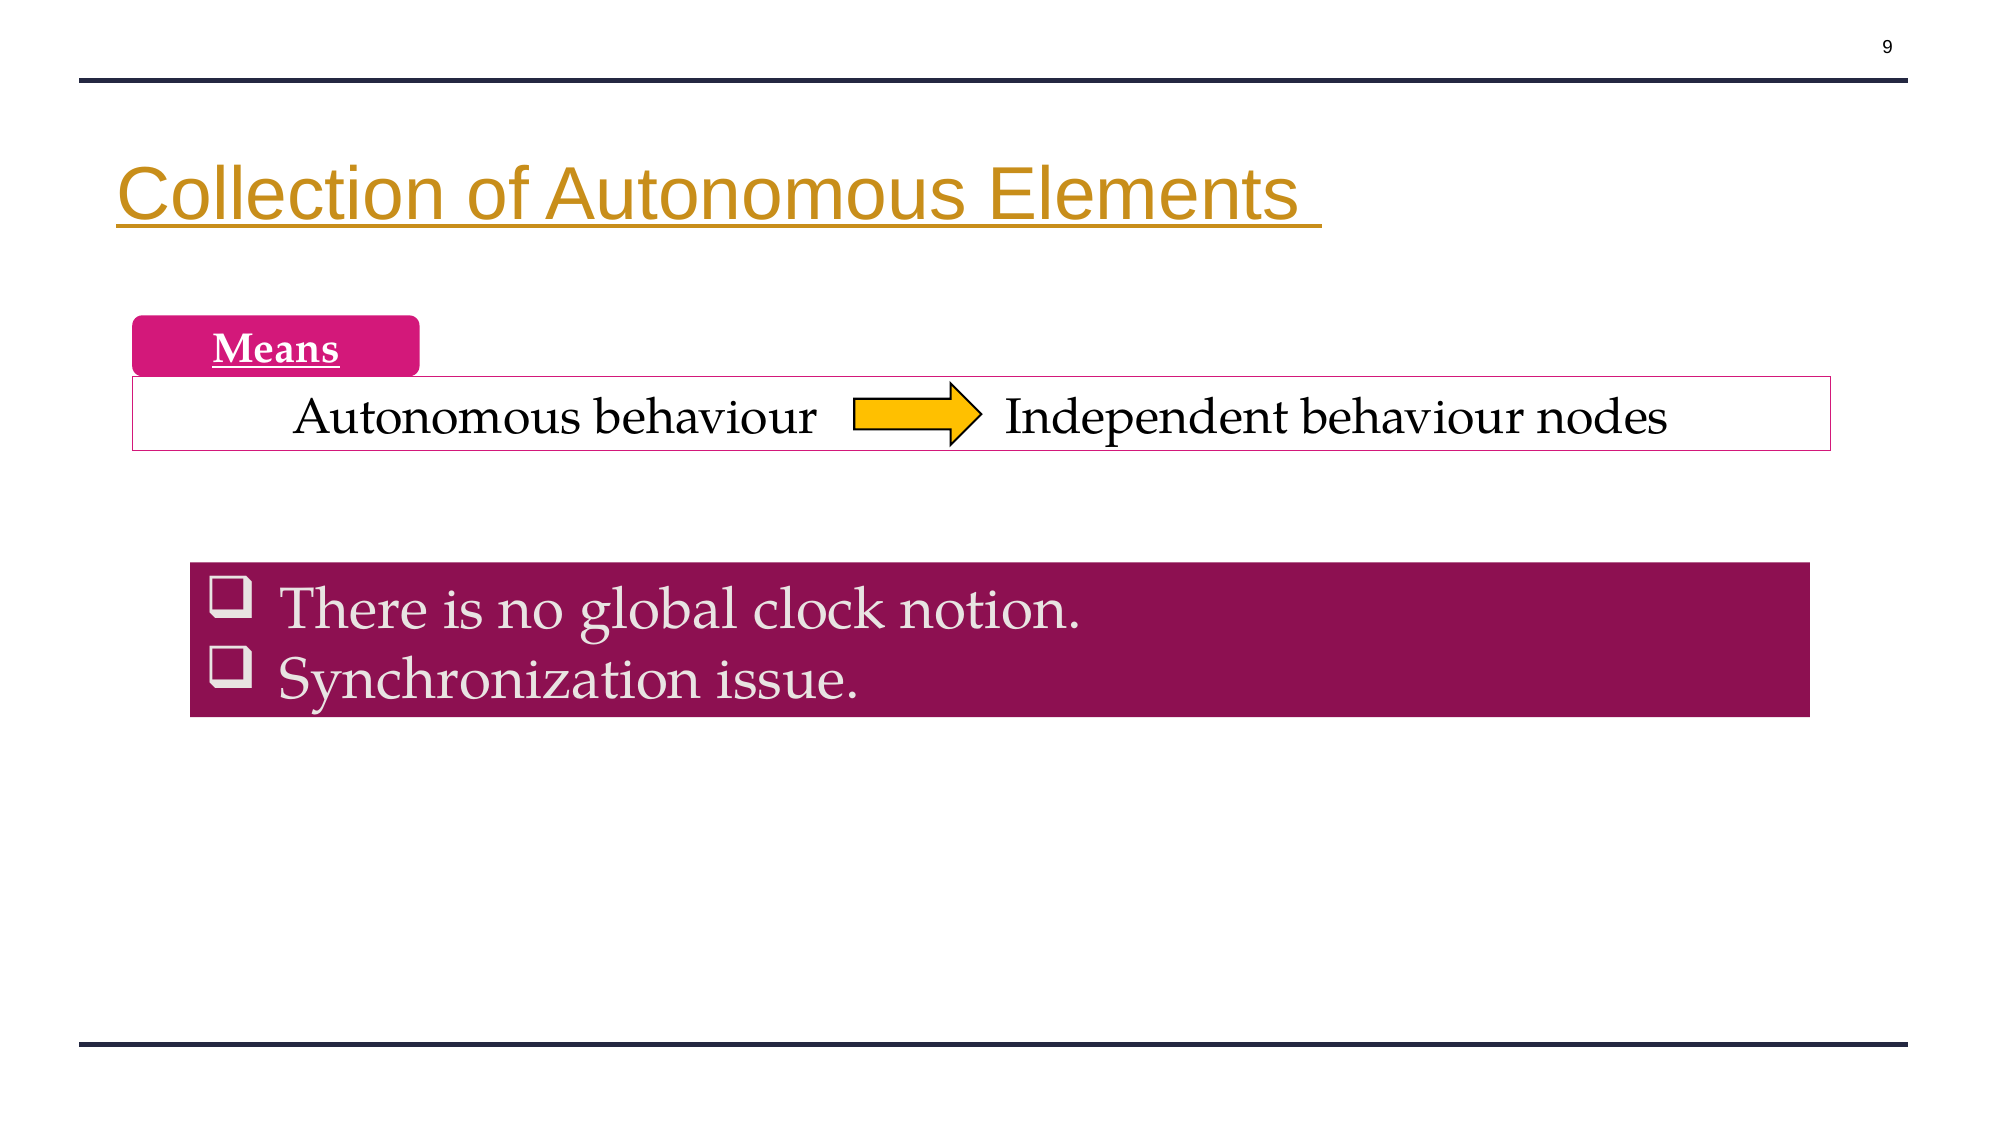

9
Collection of Autonomous Elements
Means
Autonomous behaviour               Independent behaviour nodes

There is no global clock notion.
Synchronization issue.